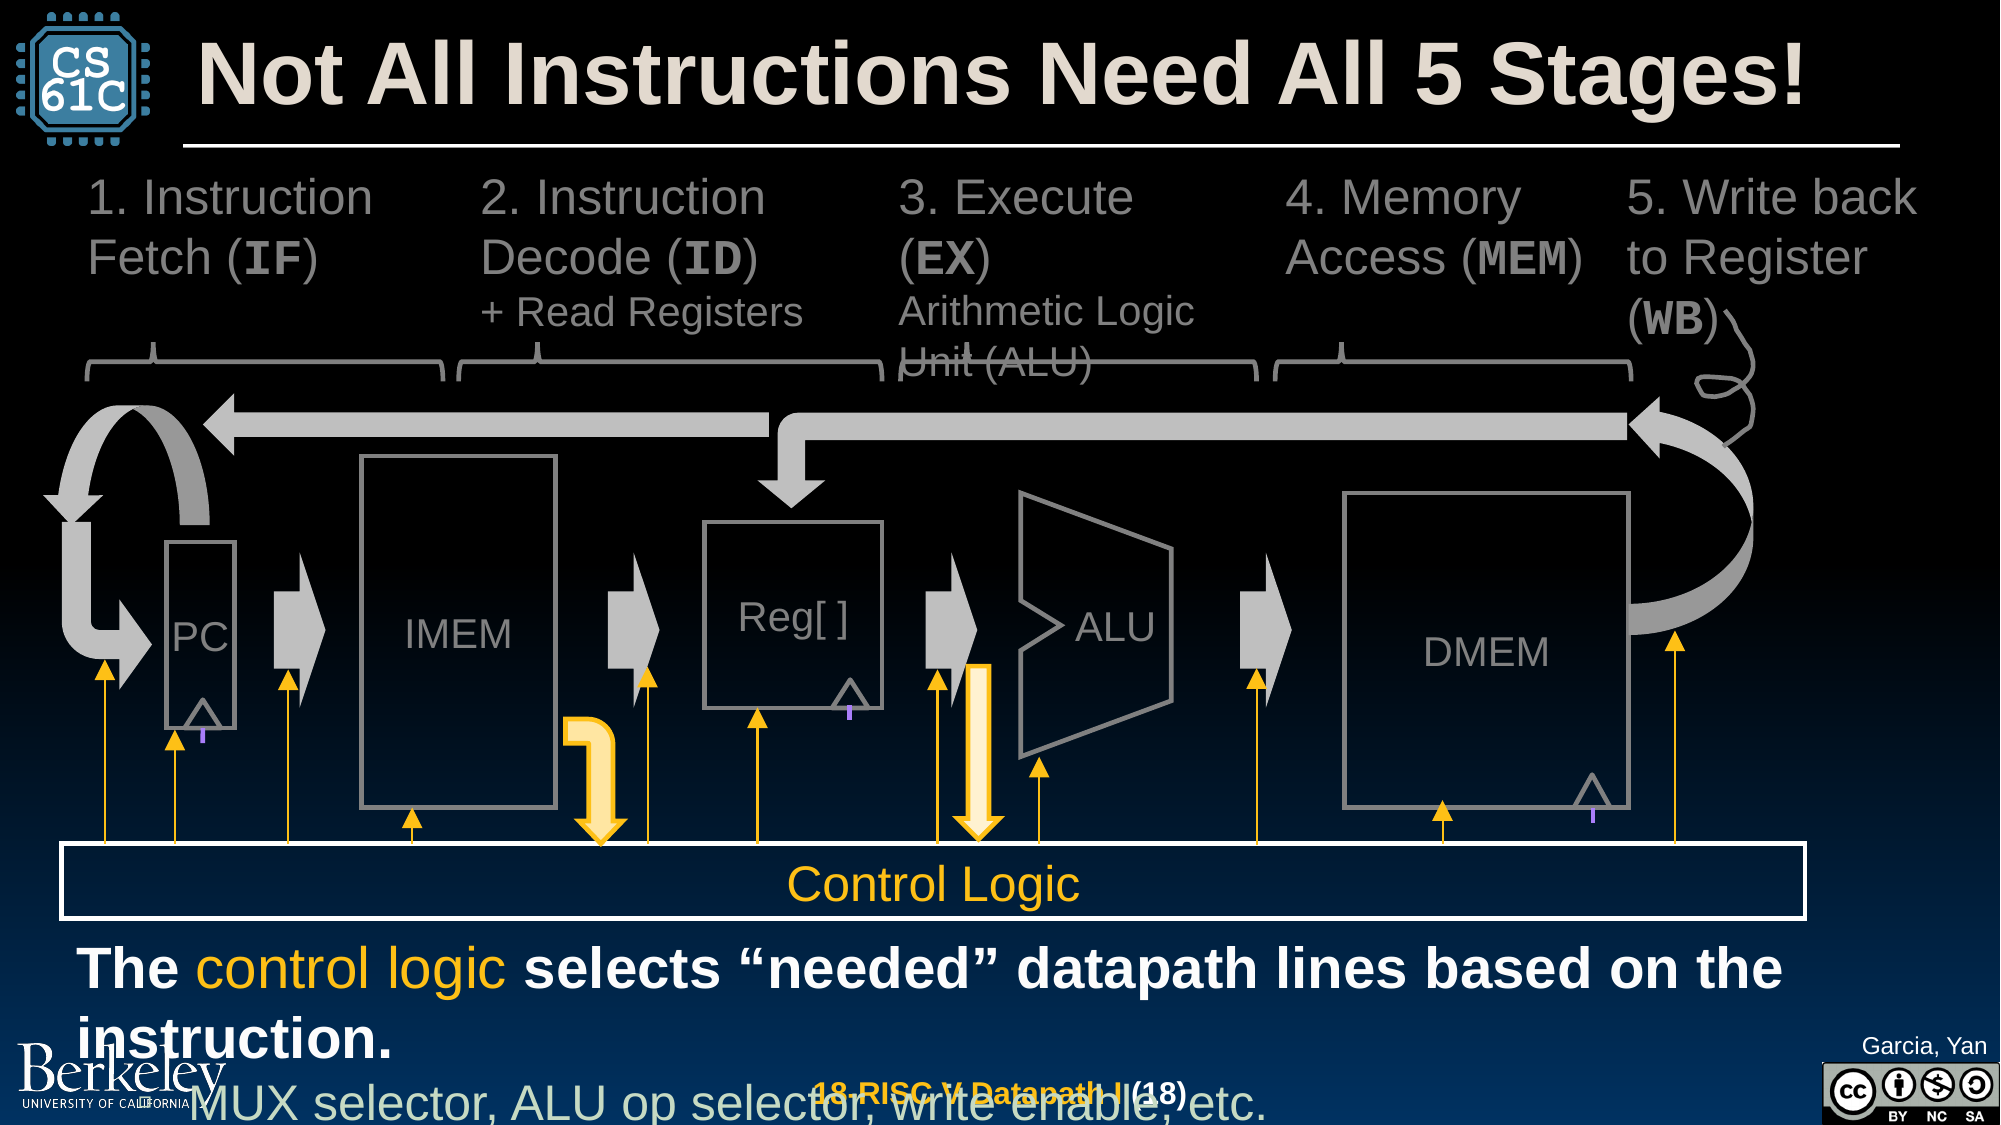

# Not All Instructions Need All 5 Stages!

1. Instruction Fetch (IF)
2. Instruction
Decode (ID)
+ Read Registers
3. Execute (EX)
Arithmetic Logic Unit (ALU)
4. Memory Access (MEM)
5. Write back to Register (WB)

IMEM
DMEM

ALU

Reg[ ]

PC

Control Logic
The control logic selects “needed” datapath lines based on the instruction.
MUX selector, ALU op selector, write enable, etc.